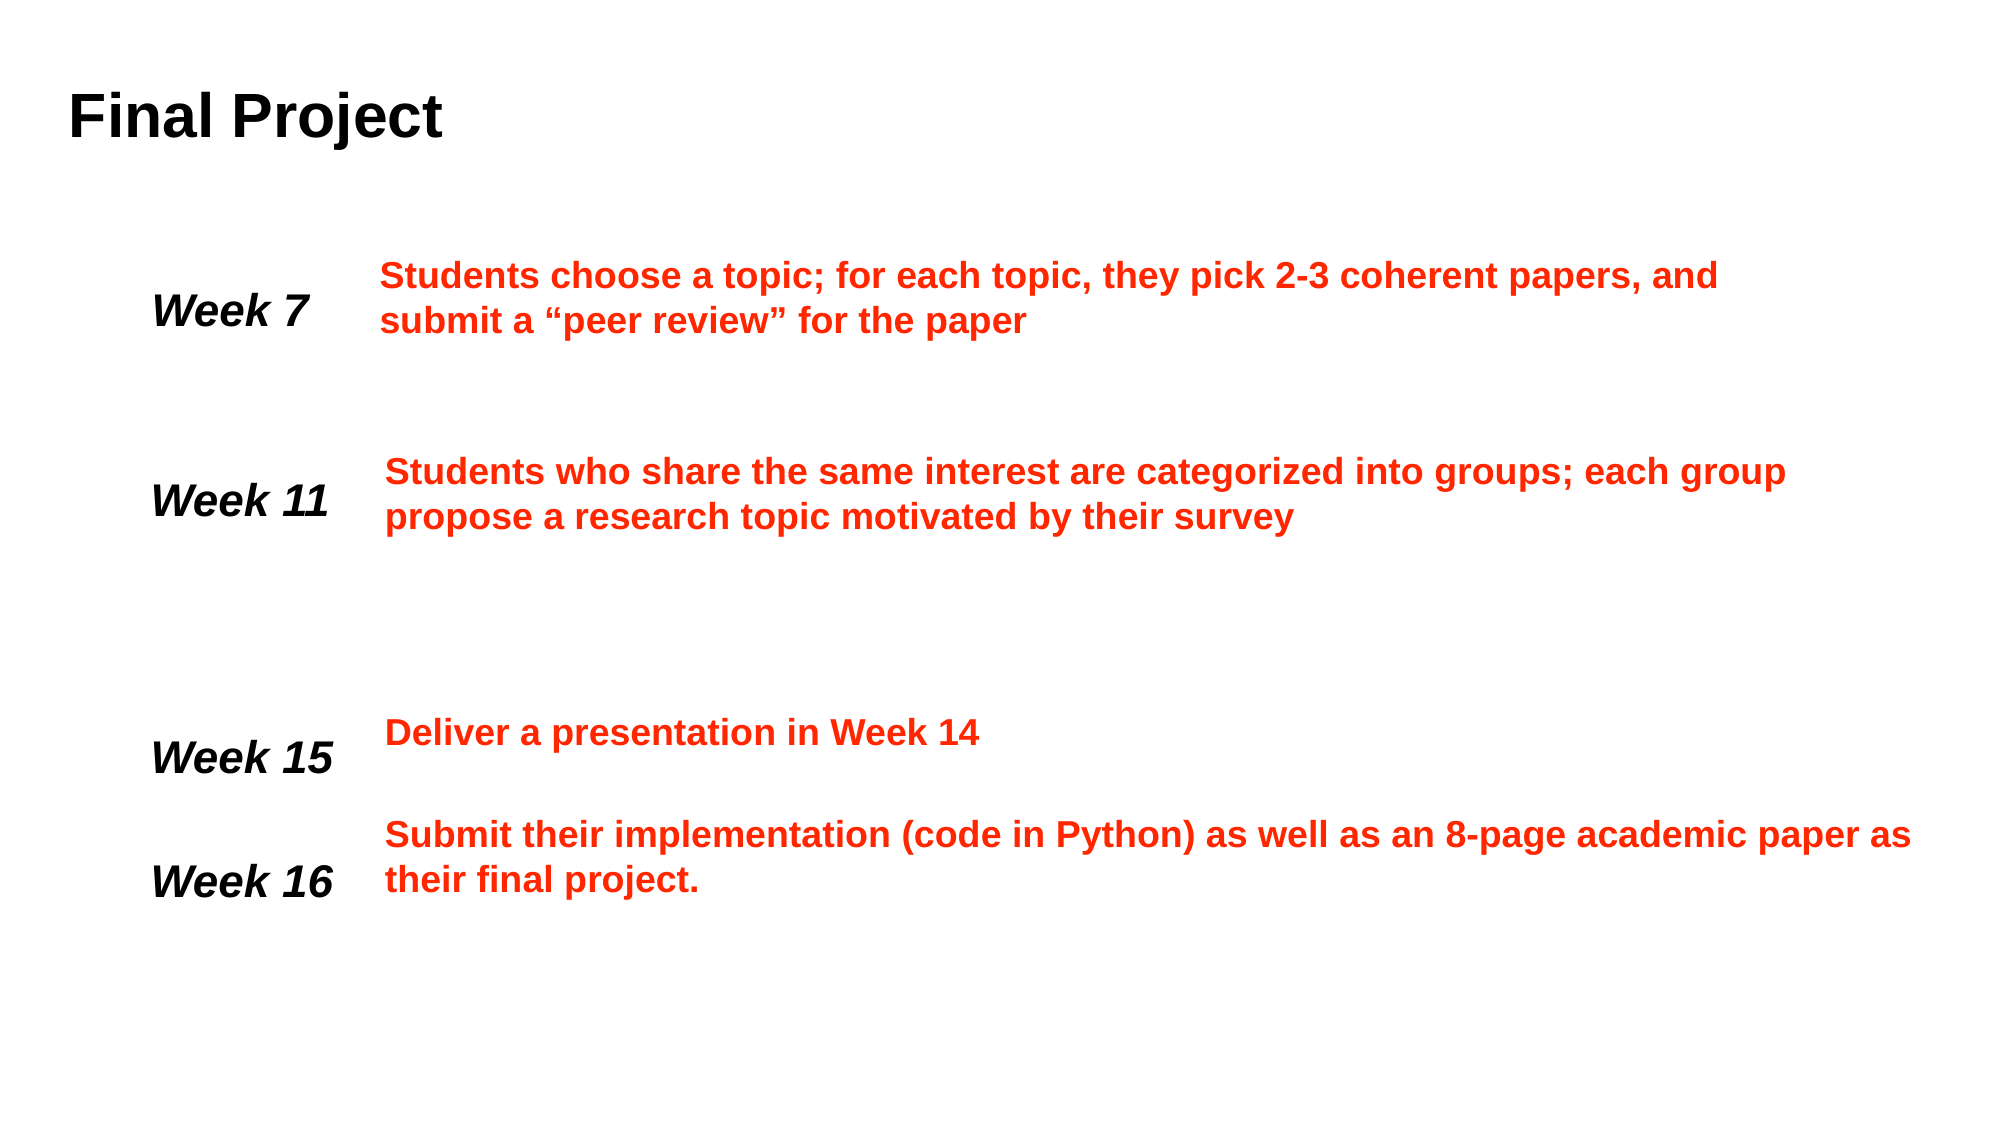

Final Project
Students choose a topic; for each topic, they pick 2-3 coherent papers, and submit a “peer review” for the paper
Week 7
Week 11
Students who share the same interest are categorized into groups; each group propose a research topic motivated by their survey
Week 15
Deliver a presentation in Week 14
Submit their implementation (code in Python) as well as an 8-page academic paper as their final project.
Week 16